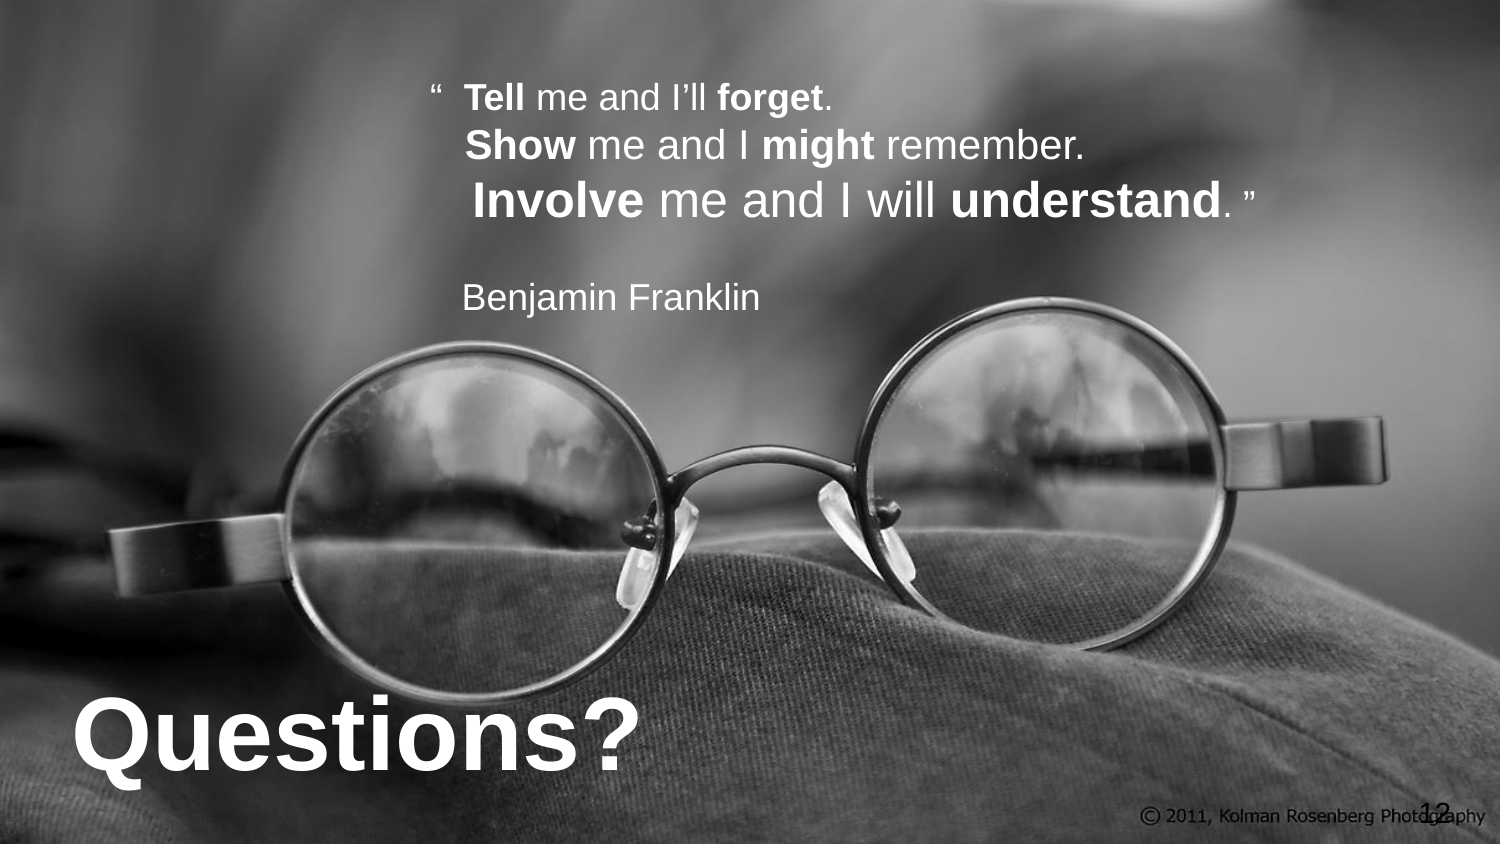

“  Tell me and I’ll forget.
   Show me and I might remember.
   Involve me and I will understand. ”

   Benjamin Franklin
Questions?
12